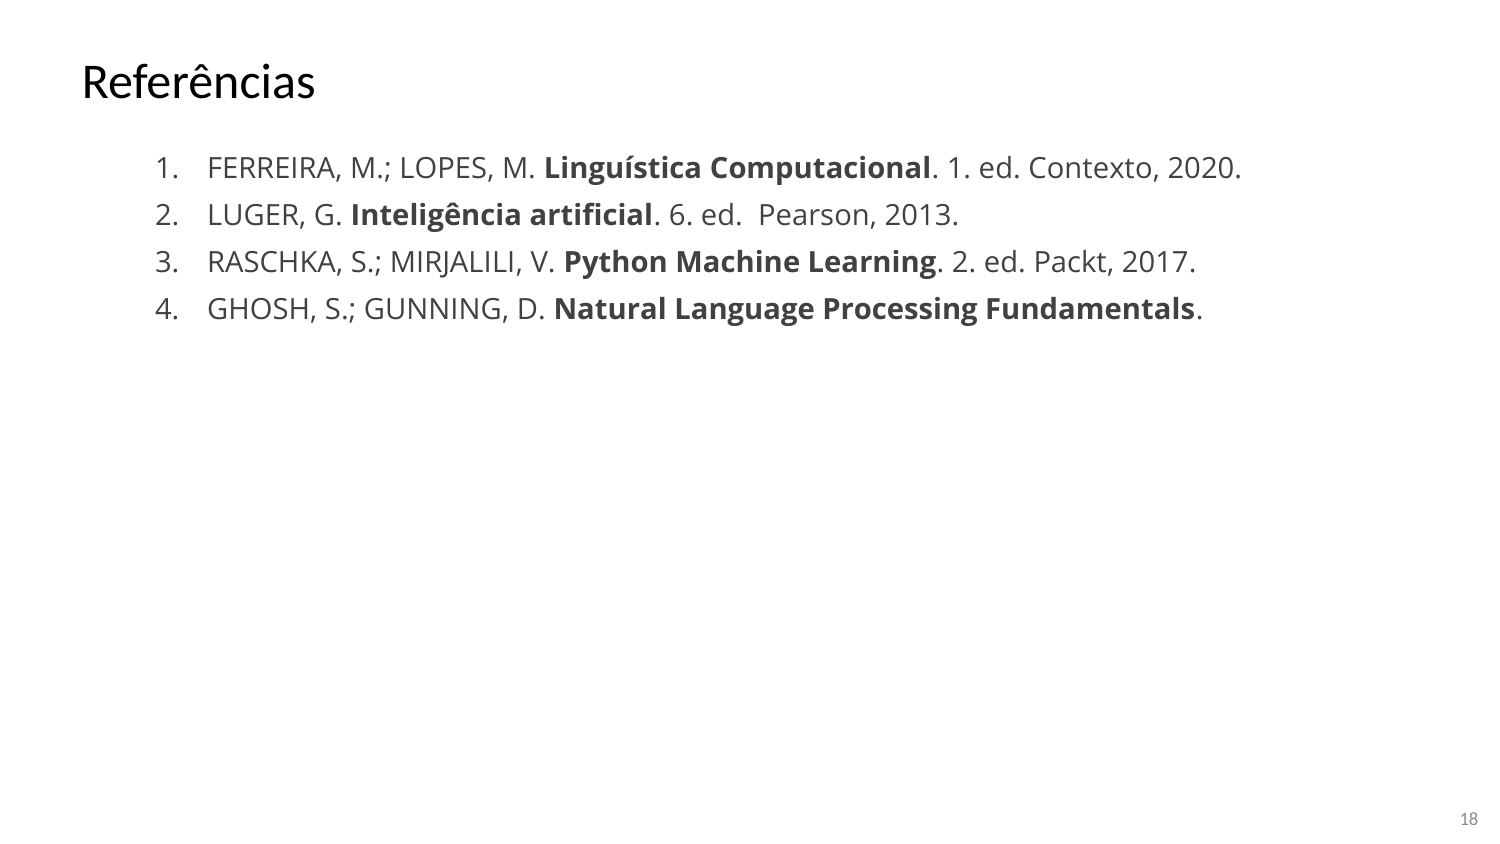

# Referências
FERREIRA, M.; LOPES, M. Linguística Computacional. 1. ed. Contexto, 2020.
LUGER, G. Inteligência artificial. 6. ed. ‎ Pearson, 2013.
RASCHKA, S.; MIRJALILI, V. Python Machine Learning. 2. ed. Packt, 2017.
GHOSH, S.; GUNNING, D. Natural Language Processing Fundamentals.
18